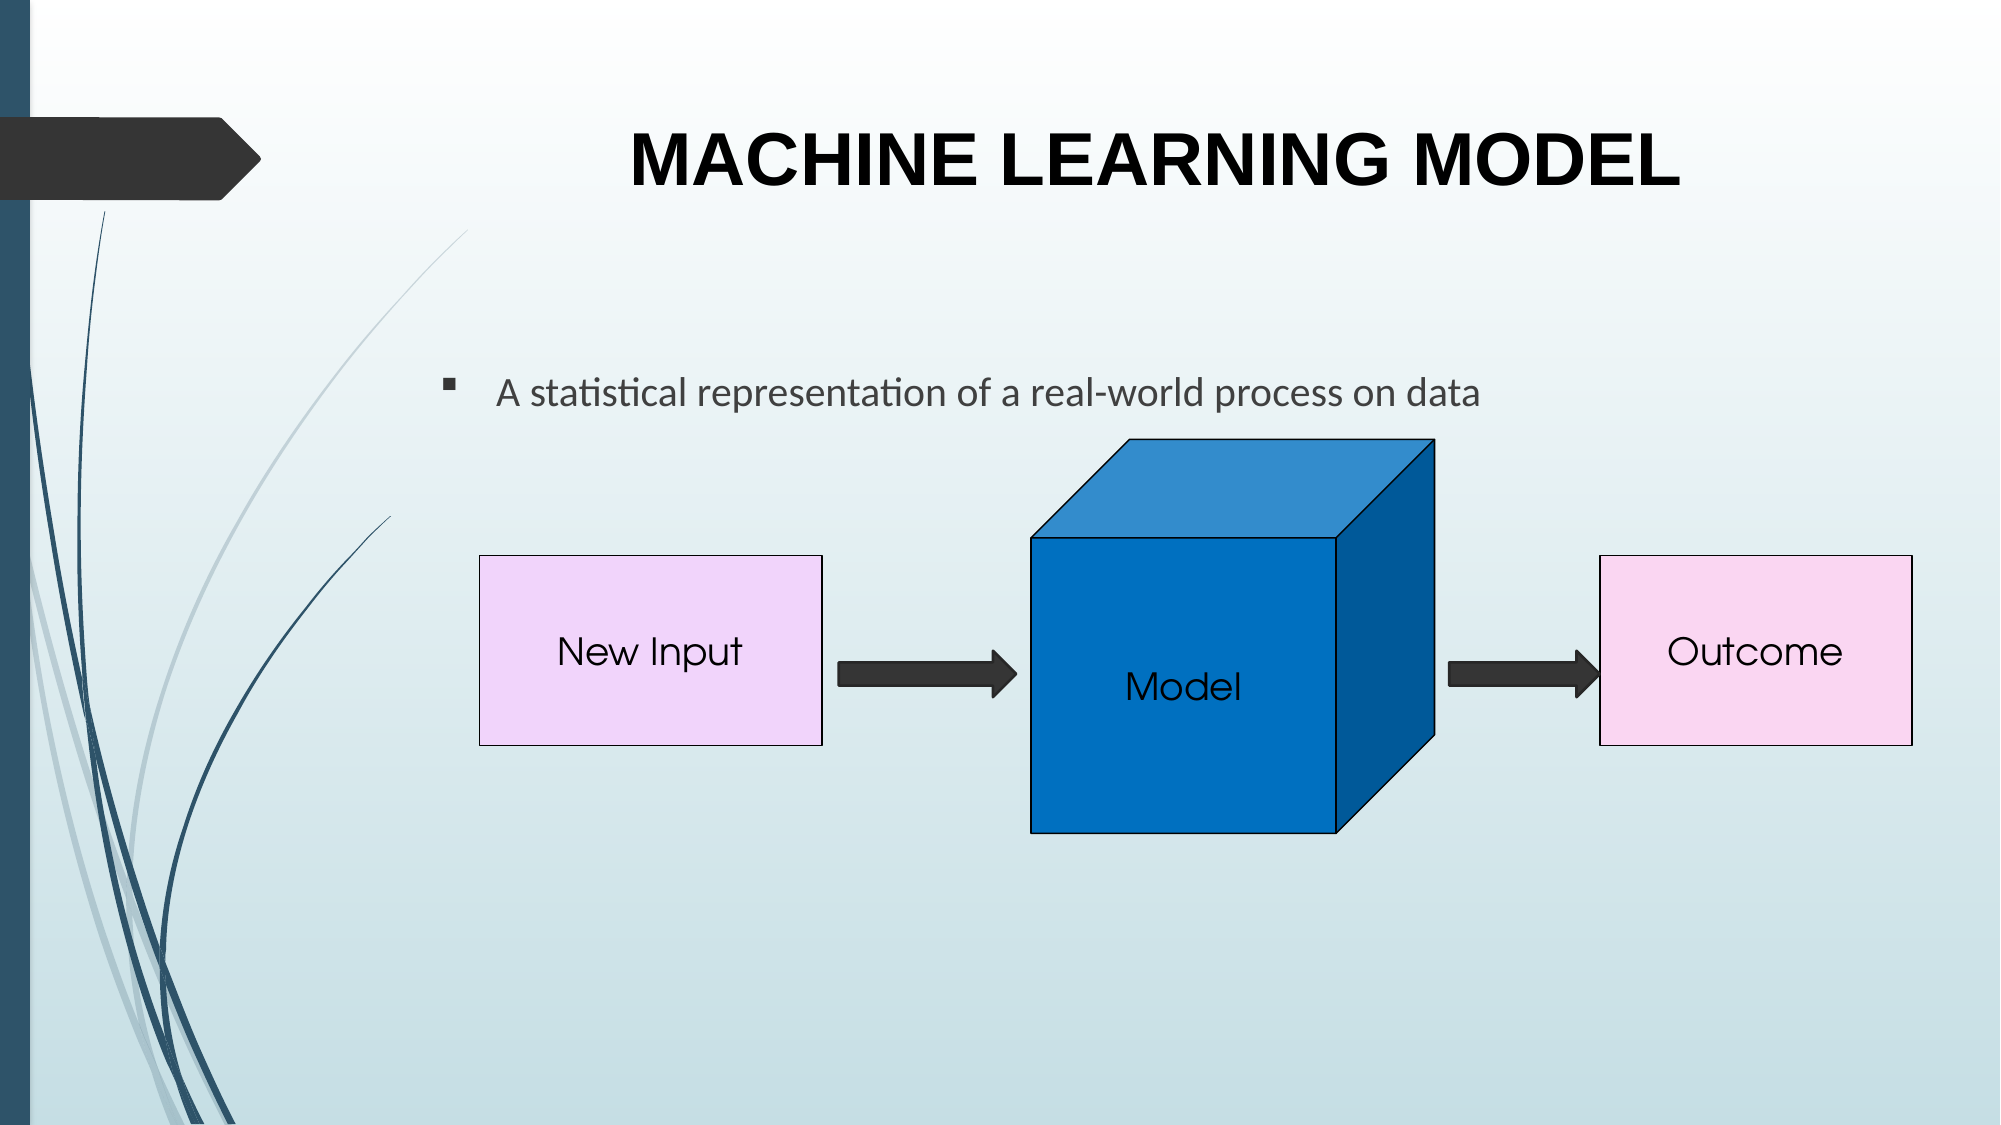

# MACHINE LEARNING MODEL
A statistical representation of a real-world process on data
Model
New Input
Outcome